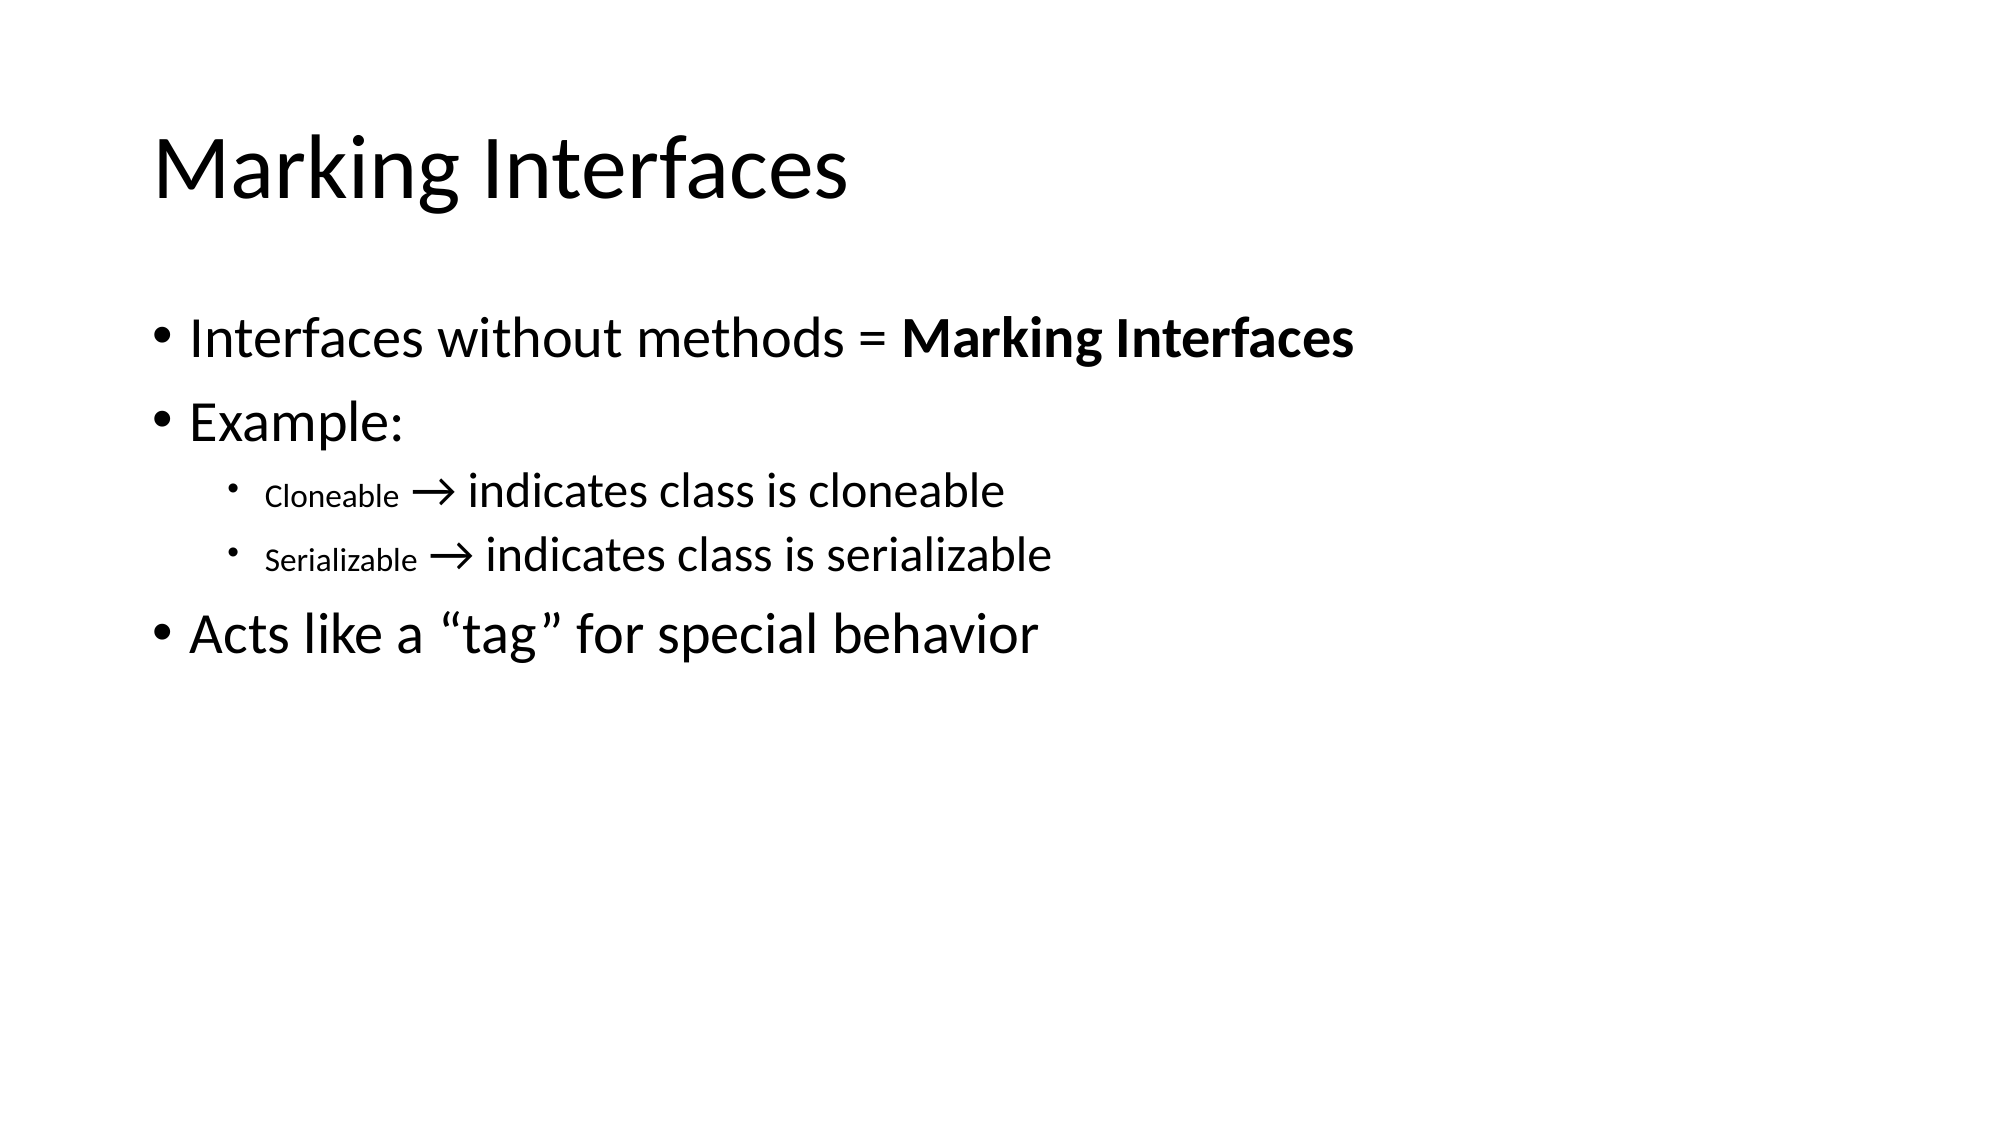

# Marking Interfaces
Interfaces without methods = Marking Interfaces
Example:
Cloneable → indicates class is cloneable
Serializable → indicates class is serializable
Acts like a “tag” for special behavior